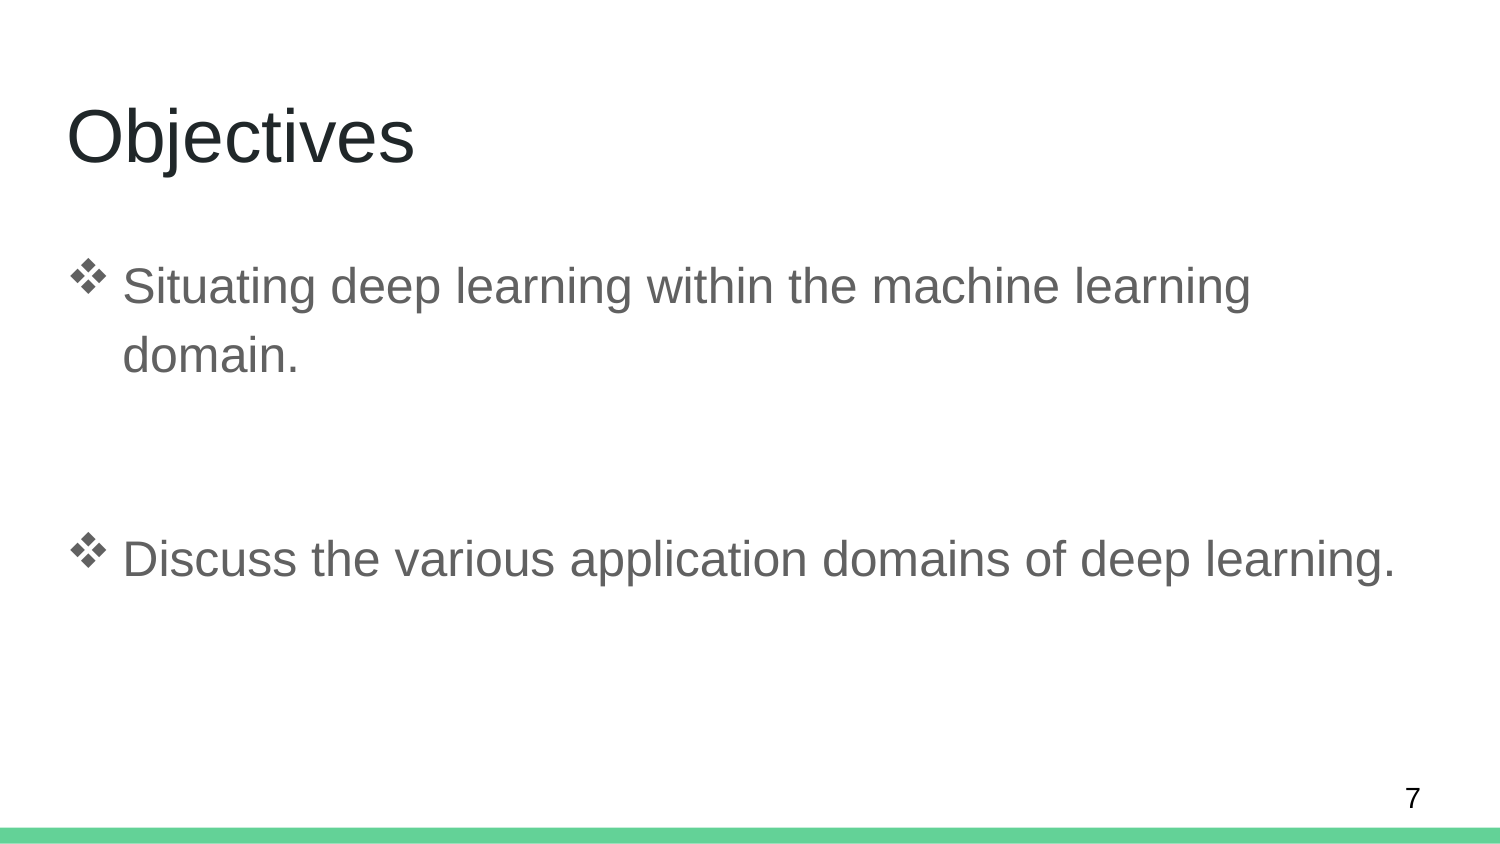

# Objectives
Situating deep learning within the machine learning domain.

Discuss the various application domains of deep learning.

7